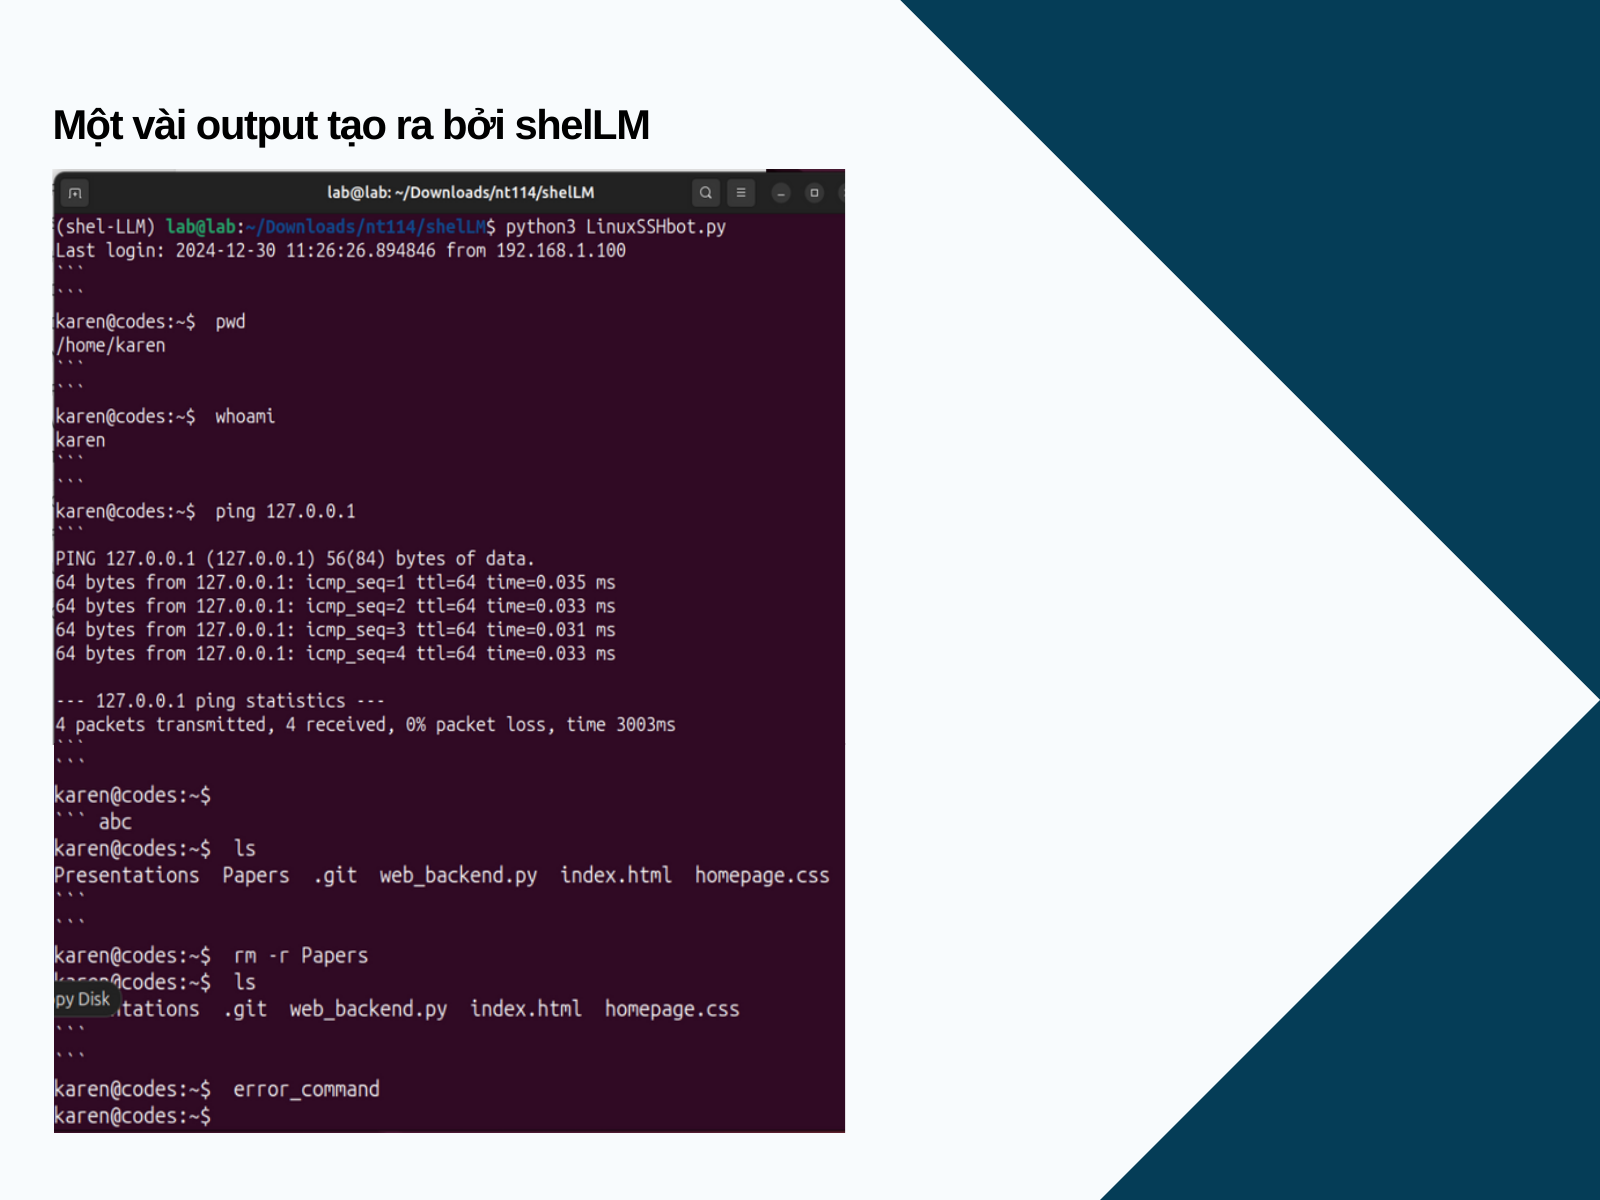

Một vài output tạo ra bởi shelLM